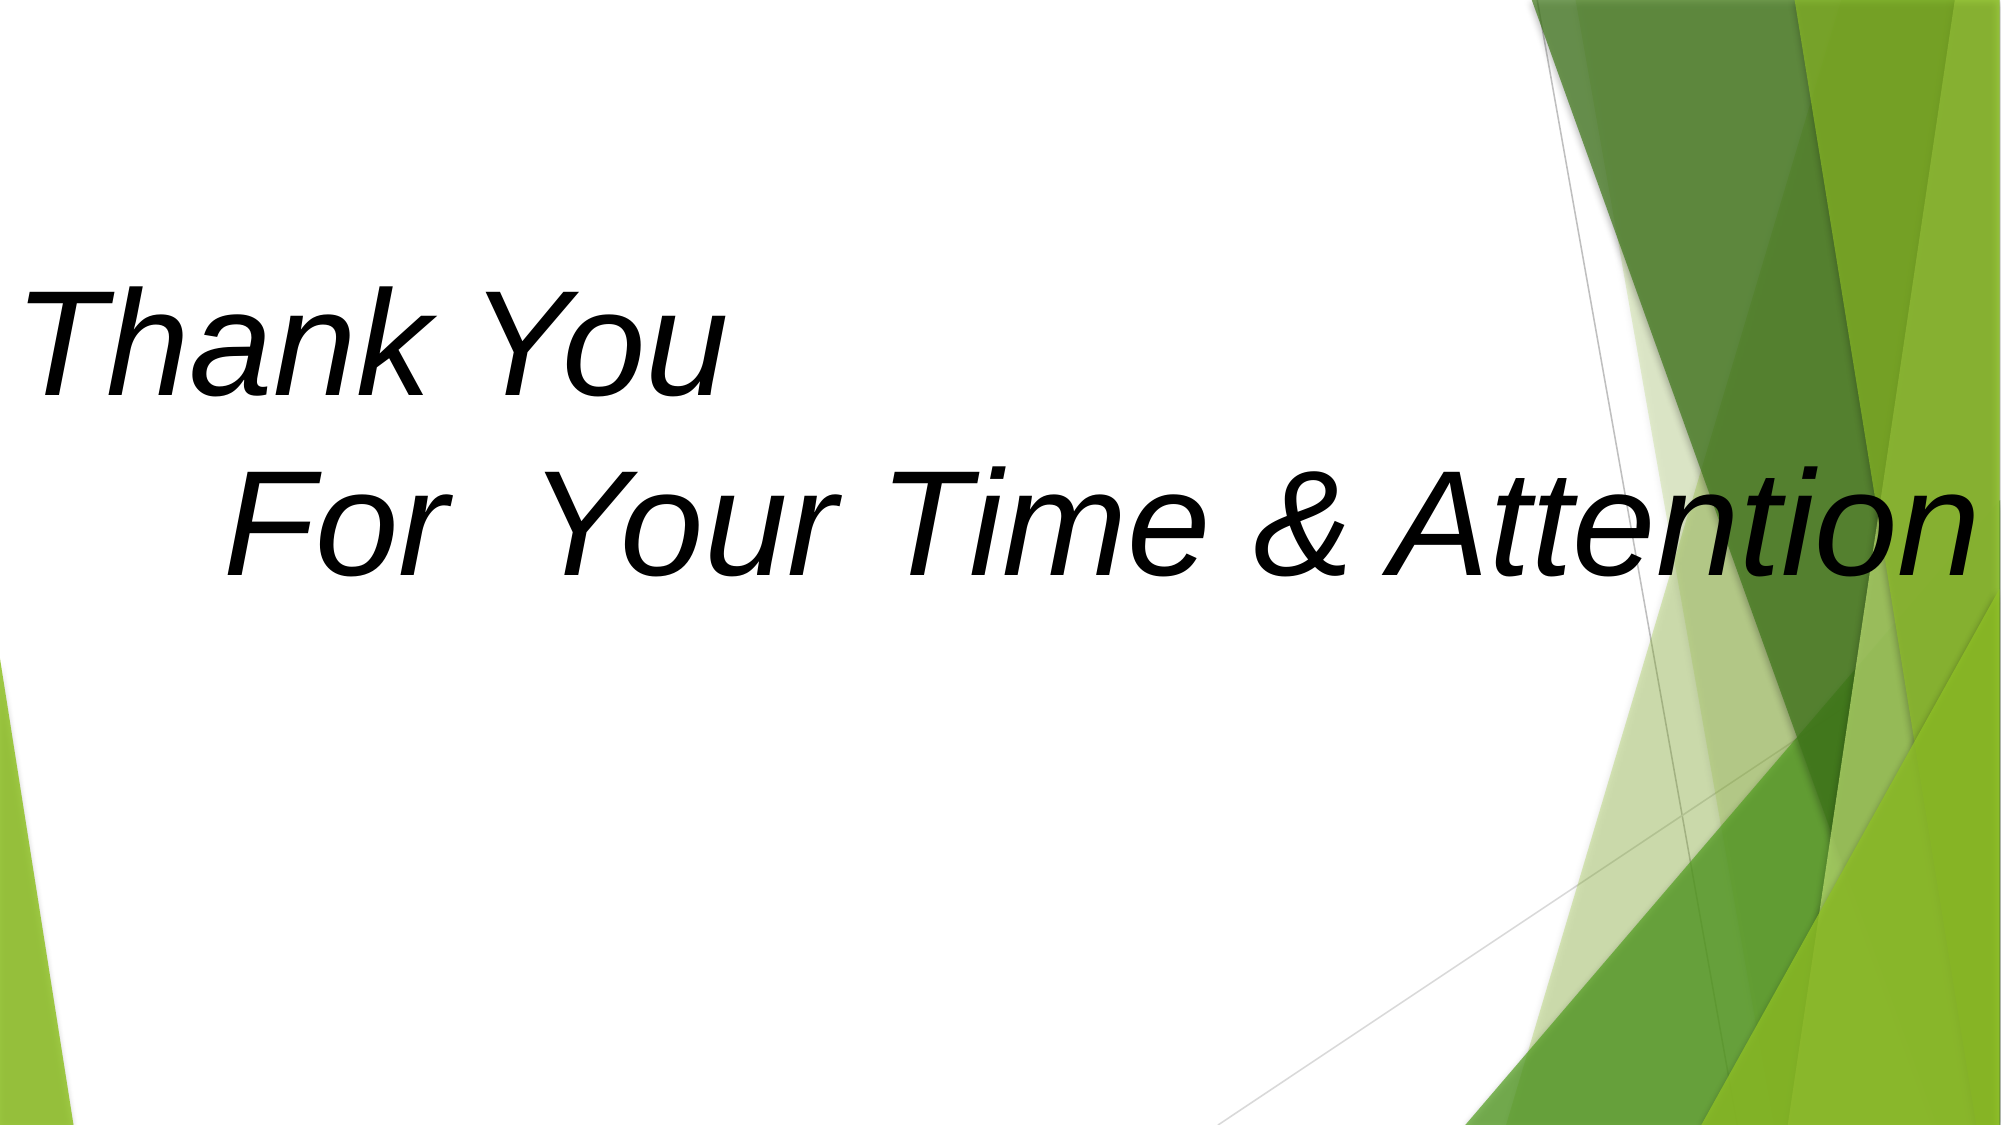

Thank You
     For  Your Time & Attention